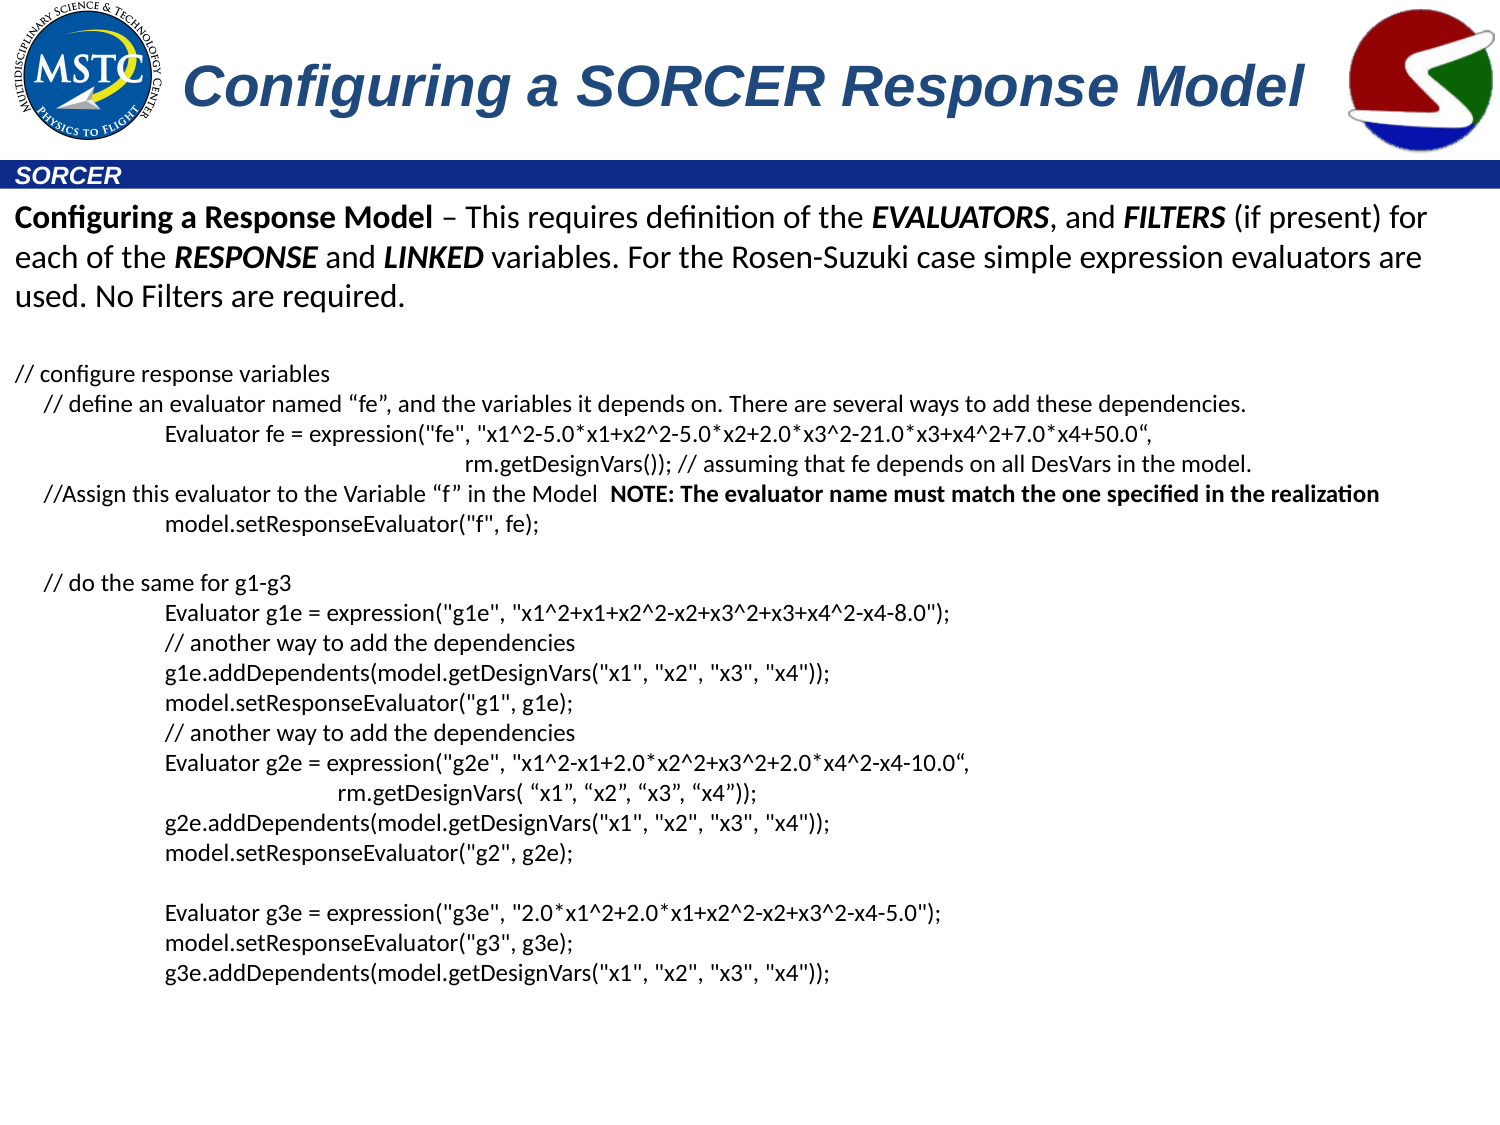

# Configuring a SORCER Response Model
Configuring a Response Model – This requires definition of the EVALUATORS, and FILTERS (if present) for each of the RESPONSE and LINKED variables. For the Rosen-Suzuki case simple expression evaluators are used. No Filters are required.
// configure response variables
     // define an evaluator named “fe”, and the variables it depends on. There are several ways to add these dependencies.
	Evaluator fe = expression("fe", "x1^2-5.0*x1+x2^2-5.0*x2+2.0*x3^2-21.0*x3+x4^2+7.0*x4+50.0“,
			rm.getDesignVars()); // assuming that fe depends on all DesVars in the model.
     //Assign this evaluator to the Variable “f” in the Model  NOTE: The evaluator name must match the one specified in the realization
	model.setResponseEvaluator("f", fe);

     // do the same for g1-g3
	Evaluator g1e = expression("g1e", "x1^2+x1+x2^2-x2+x3^2+x3+x4^2-x4-8.0");
	// another way to add the dependencies
	g1e.addDependents(model.getDesignVars("x1", "x2", "x3", "x4"));
	model.setResponseEvaluator("g1", g1e);
	// another way to add the dependencies
	Evaluator g2e = expression("g2e", "x1^2-x1+2.0*x2^2+x3^2+2.0*x4^2-x4-10.0“,
		    rm.getDesignVars( “x1”, “x2”, “x3”, “x4”));
	g2e.addDependents(model.getDesignVars("x1", "x2", "x3", "x4"));
	model.setResponseEvaluator("g2", g2e);

	Evaluator g3e = expression("g3e", "2.0*x1^2+2.0*x1+x2^2-x2+x3^2-x4-5.0");
	model.setResponseEvaluator("g3", g3e);
	g3e.addDependents(model.getDesignVars("x1", "x2", "x3", "x4"));